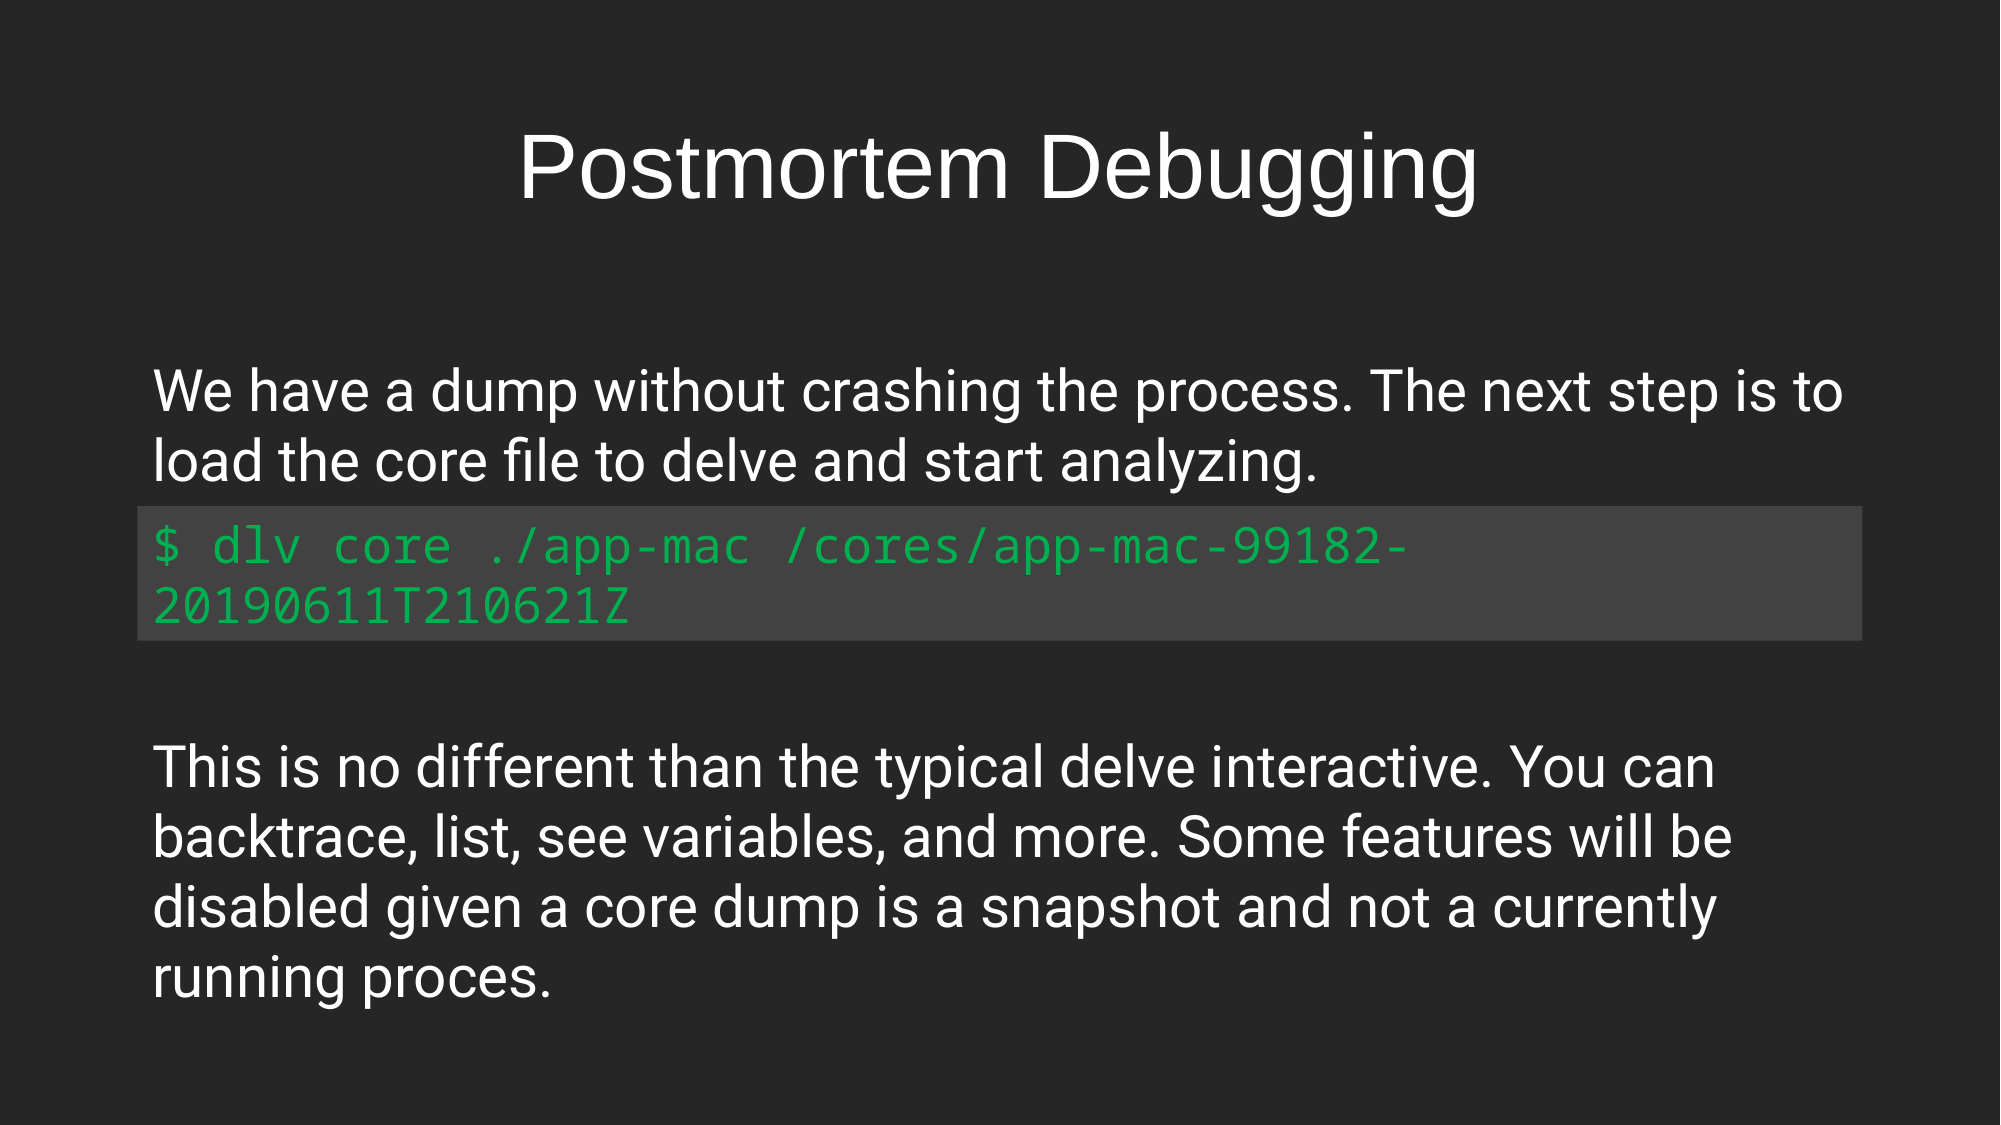

# Postmortem Debugging
We have a dump without crashing the process. The next step is to load the core file to delve and start analyzing.
$ dlv core ./app-mac /cores/app-mac-99182-20190611T210621Z
This is no different than the typical delve interactive. You can backtrace, list, see variables, and more. Some features will be disabled given a core dump is a snapshot and not a currently running proces.